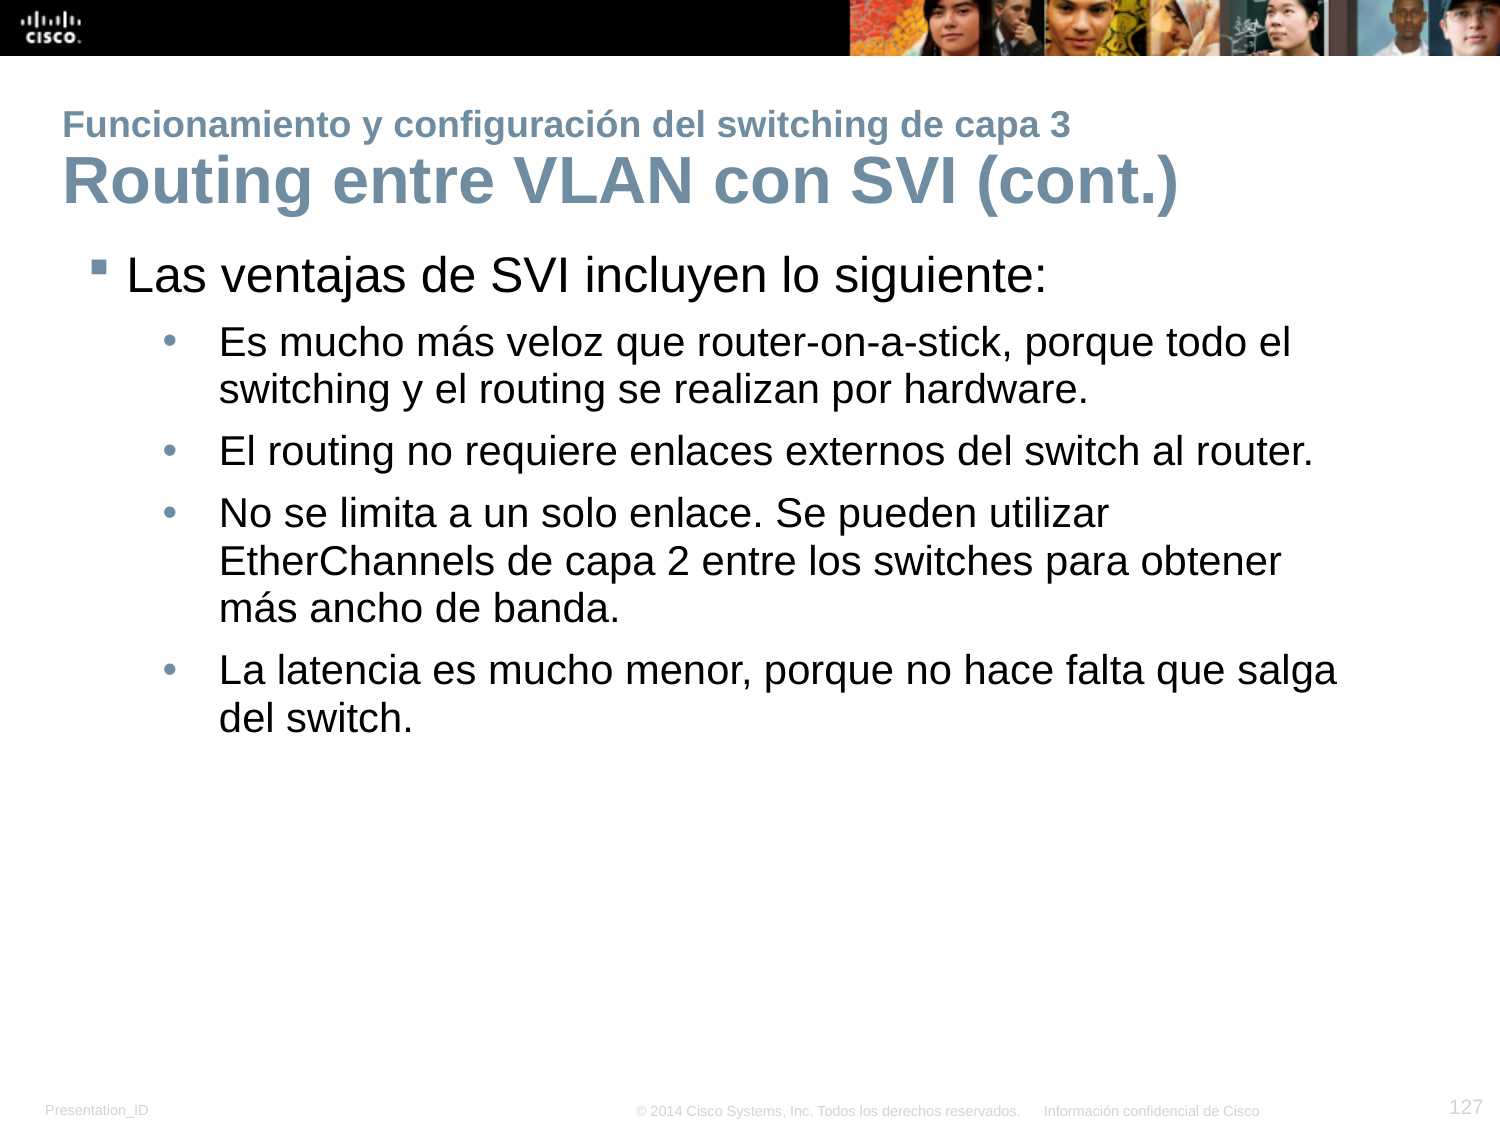

Funcionamiento y configuración del switching de capa 3
Routing entre VLAN con SVI (cont.)
Las ventajas de SVI incluyen lo siguiente:
Es mucho más veloz que router-on-a-stick, porque todo el switching y el routing se realizan por hardware.
El routing no requiere enlaces externos del switch al router.
No se limita a un solo enlace. Se pueden utilizar EtherChannels de capa 2 entre los switches para obtener más ancho de banda.
La latencia es mucho menor, porque no hace falta que salga del switch.